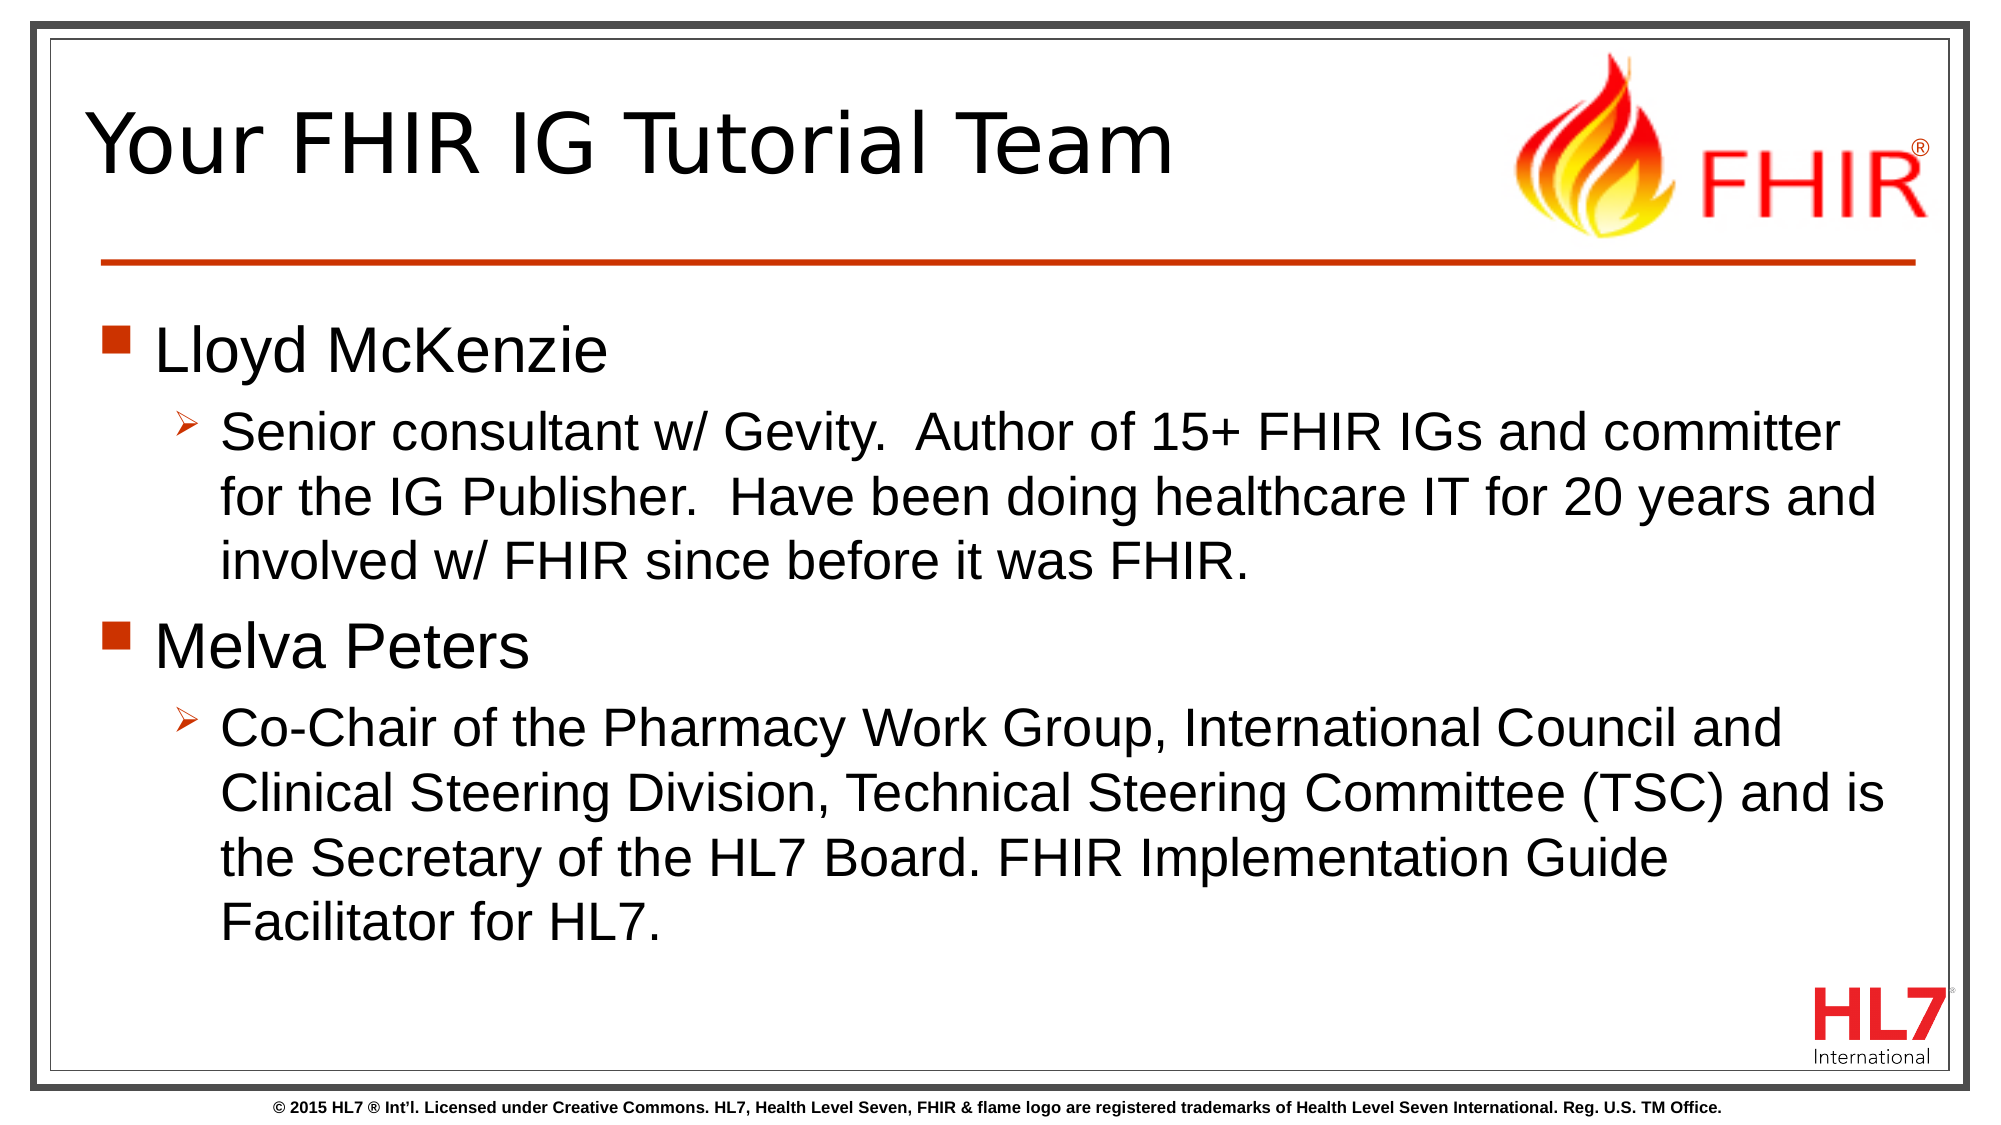

# Your FHIR IG Tutorial Team
Lloyd McKenzie
Senior consultant w/ Gevity.  Author of 15+ FHIR IGs and committer for the IG Publisher.  Have been doing healthcare IT for 20 years and involved w/ FHIR since before it was FHIR.
Melva Peters
Co-Chair of the Pharmacy Work Group, International Council and Clinical Steering Division, Technical Steering Committee (TSC) and is the Secretary of the HL7 Board. FHIR Implementation Guide Facilitator for HL7.